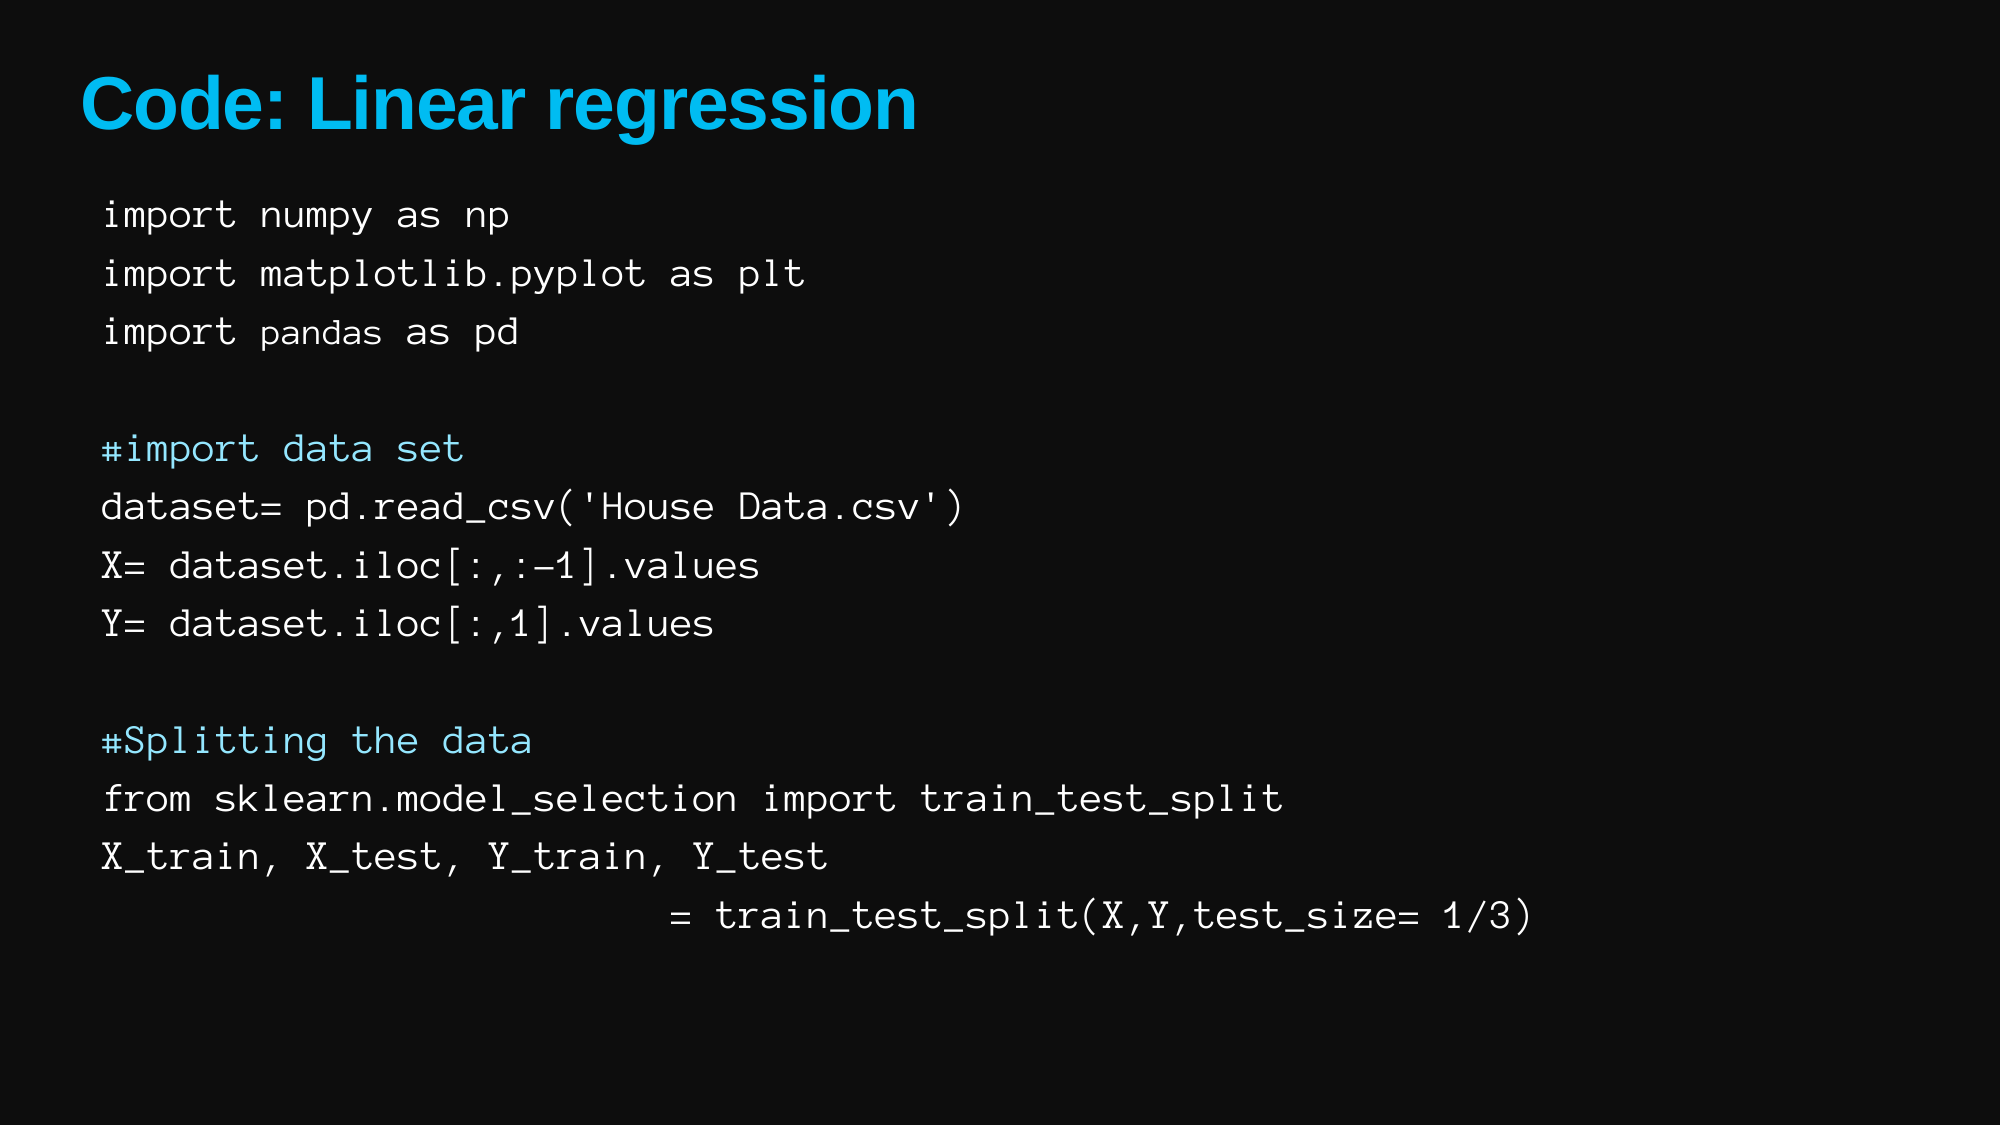

# Code: Linear regression

import numpy as np
import matplotlib.pyplot as plt
import pandas as pd

#import data set
dataset= pd.read_csv('House Data.csv')
X= dataset.iloc[:,:-1].values
Y= dataset.iloc[:,1].values

#Splitting the data
from sklearn.model_selection import train_test_split
X_train, X_test, Y_train, Y_test
                         = train_test_split(X,Y,test_size= 1/3)